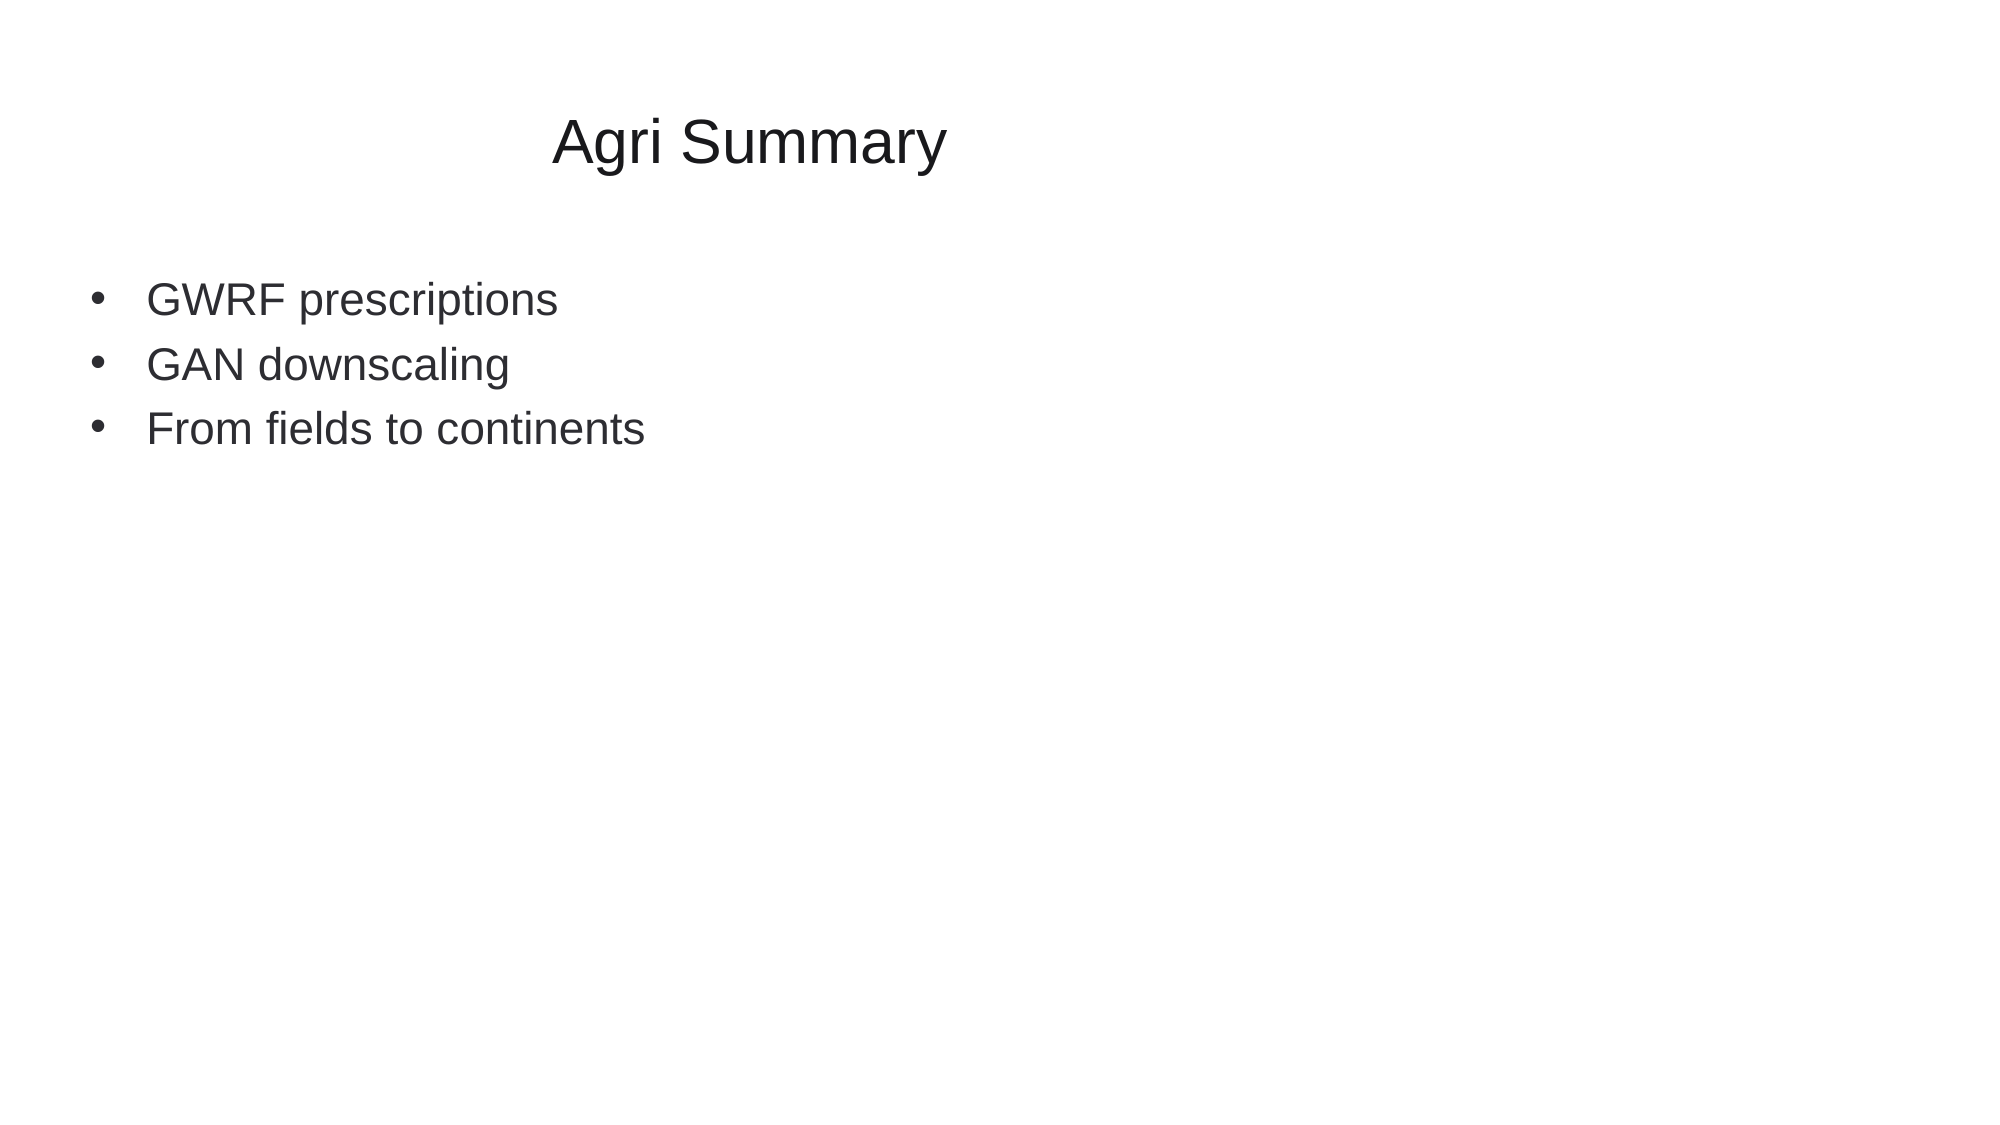

# Agri Summary
GWRF prescriptions
GAN downscaling
From fields to continents